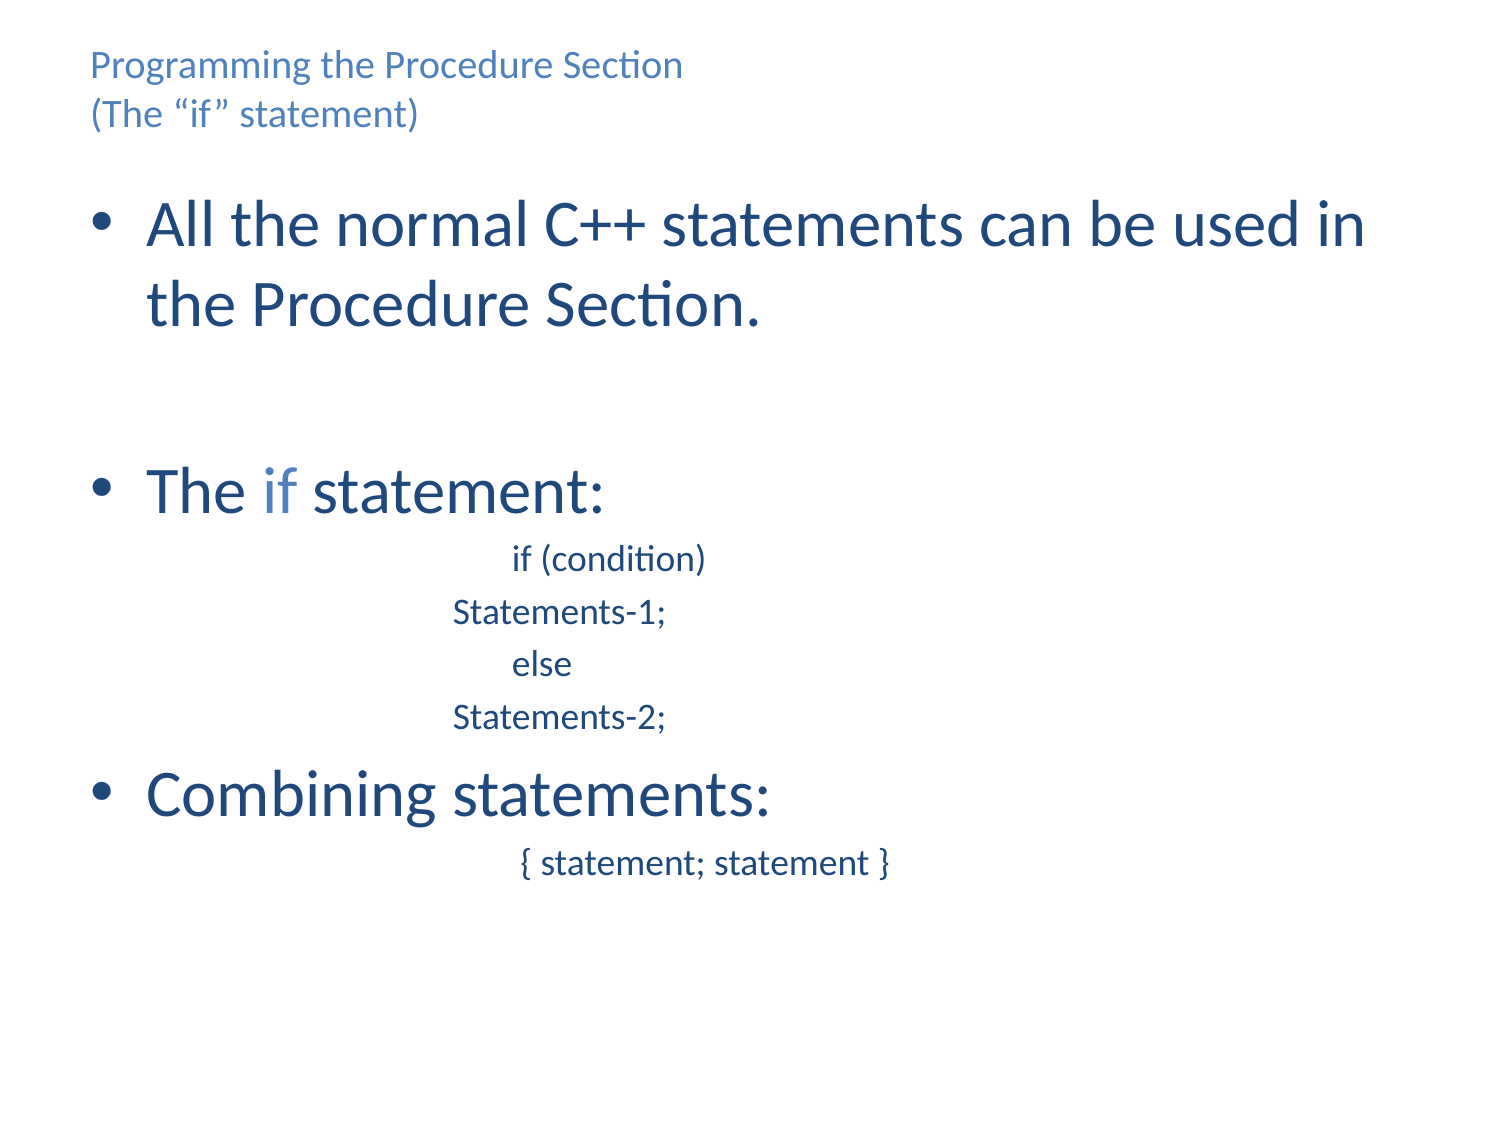

# Programming the Procedure Section (The “if” statement)
All the normal C++ statements can be used in the Procedure Section.

The if statement:
			if (condition)
		   Statements-1;
			else
		   Statements-2;
Combining statements:
			 { statement; statement }